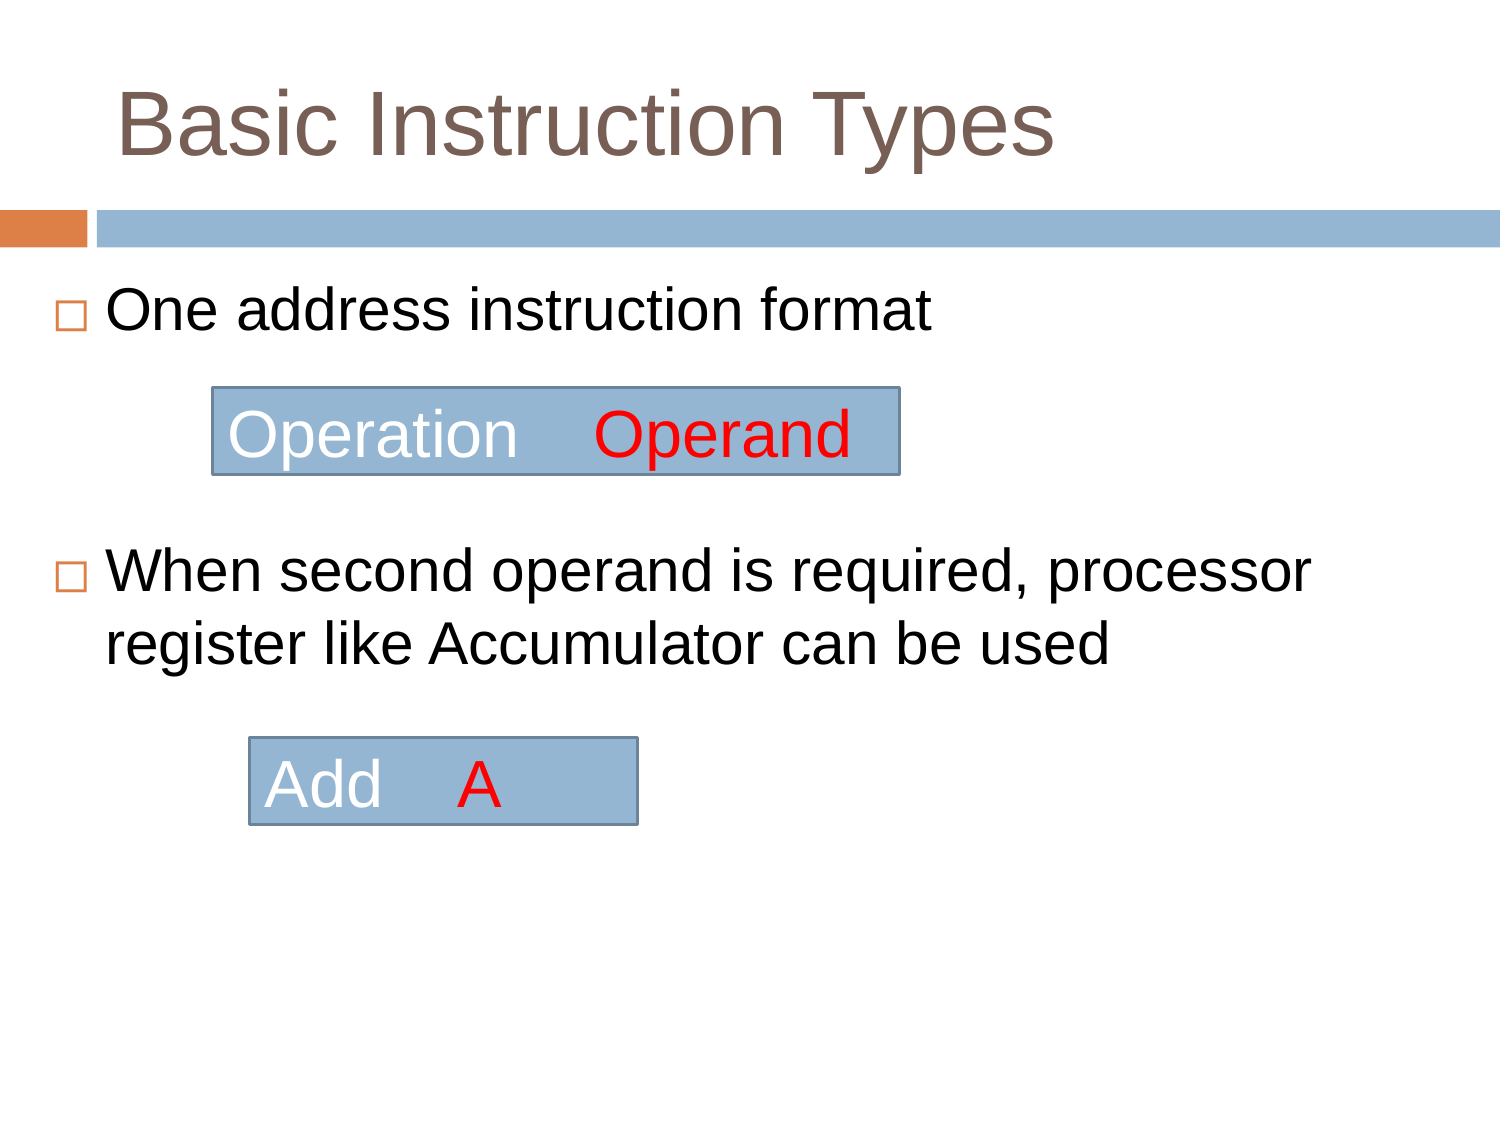

# Basic Instruction Types
One address instruction format

When second operand is required, processor register like Accumulator can be used

Operation    Operand
Add    A